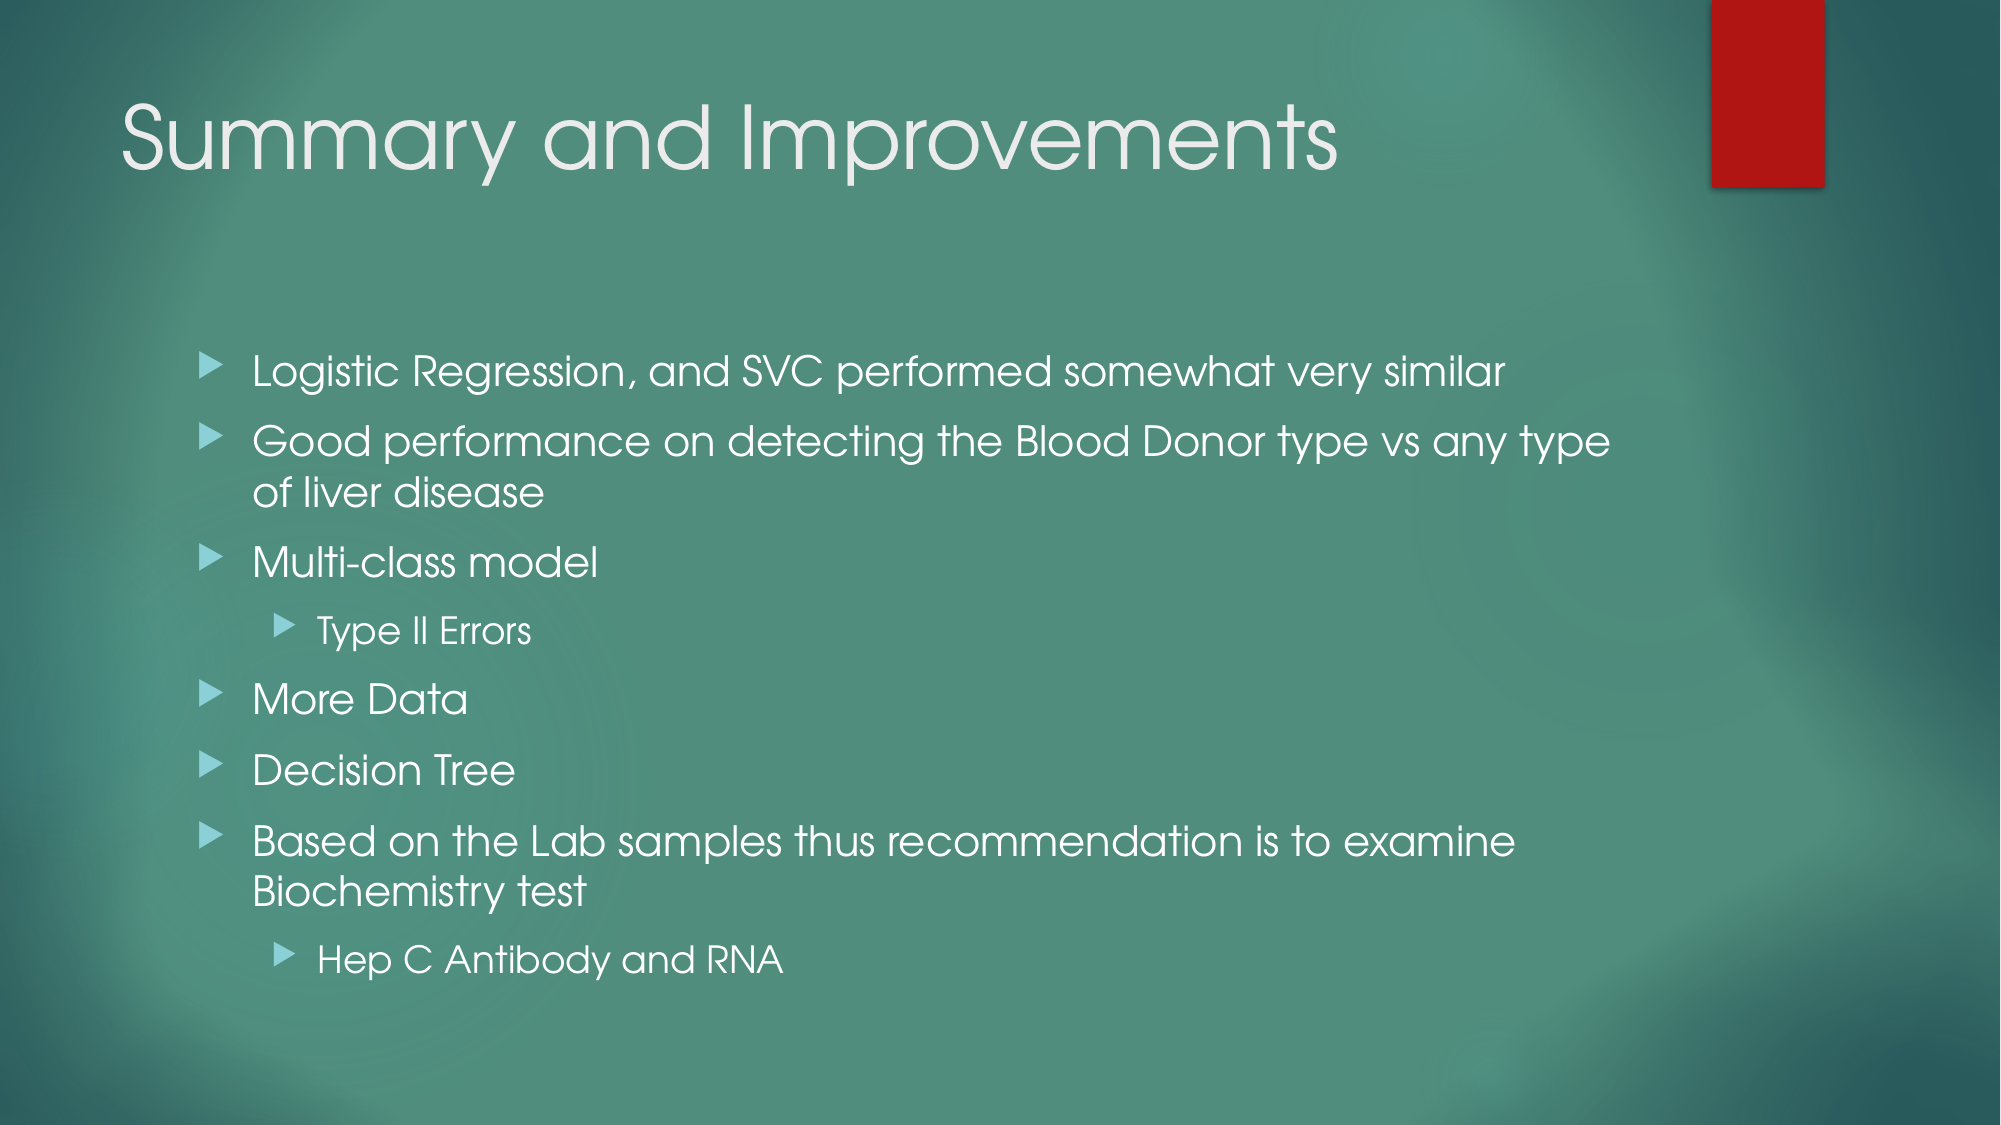

# Summary and Improvements
Logistic Regression, and SVC performed somewhat very similar
Good performance on detecting the Blood Donor type vs any type of liver disease
Multi-class model
Type II Errors
More Data
Decision Tree
Based on the Lab samples thus recommendation is to examine Biochemistry test
Hep C Antibody and RNA